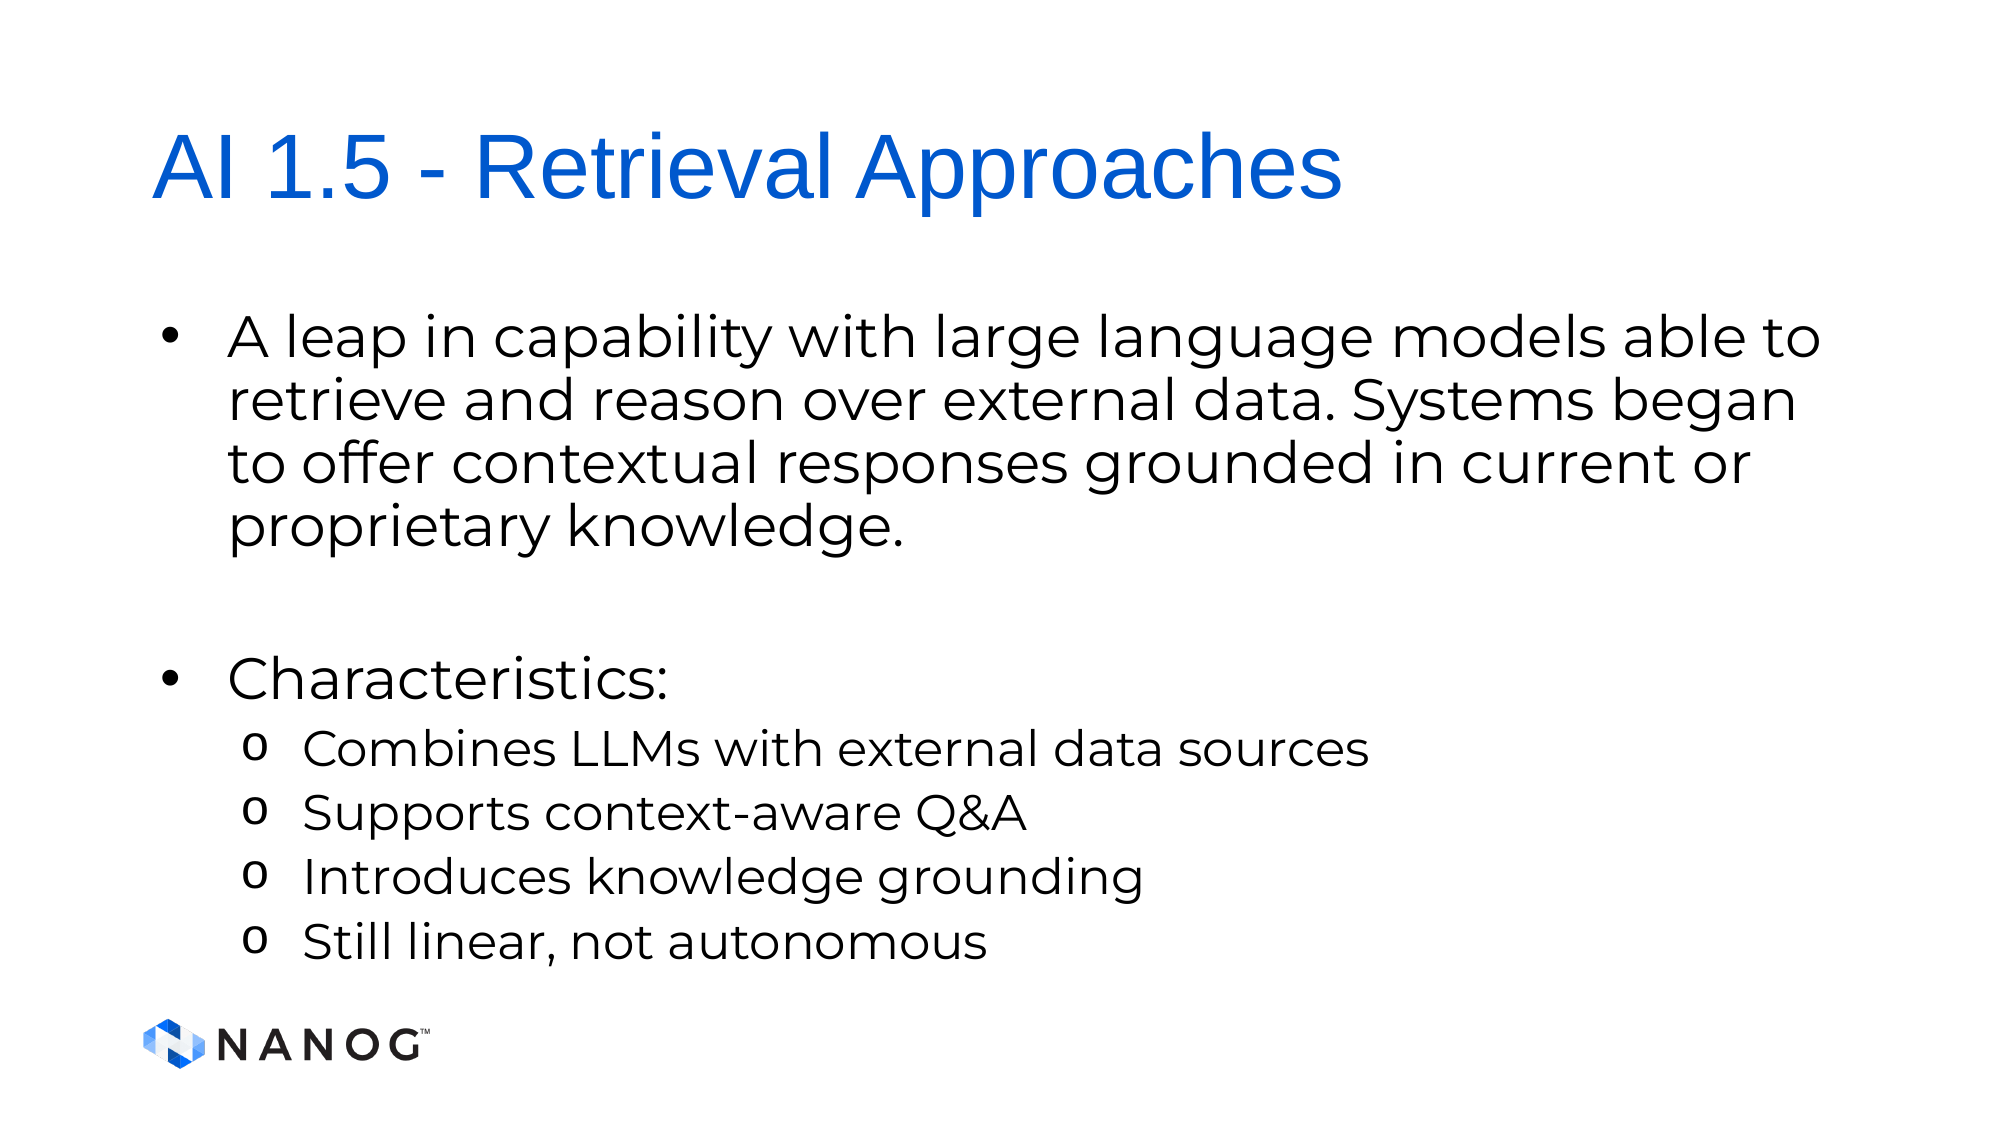

# AI 1.5 - Retrieval Approaches
A leap in capability with large language models able to retrieve and reason over external data. Systems began to offer contextual responses grounded in current or proprietary knowledge.
Characteristics:
Combines LLMs with external data sources
Supports context-aware Q&A
Introduces knowledge grounding
Still linear, not autonomous